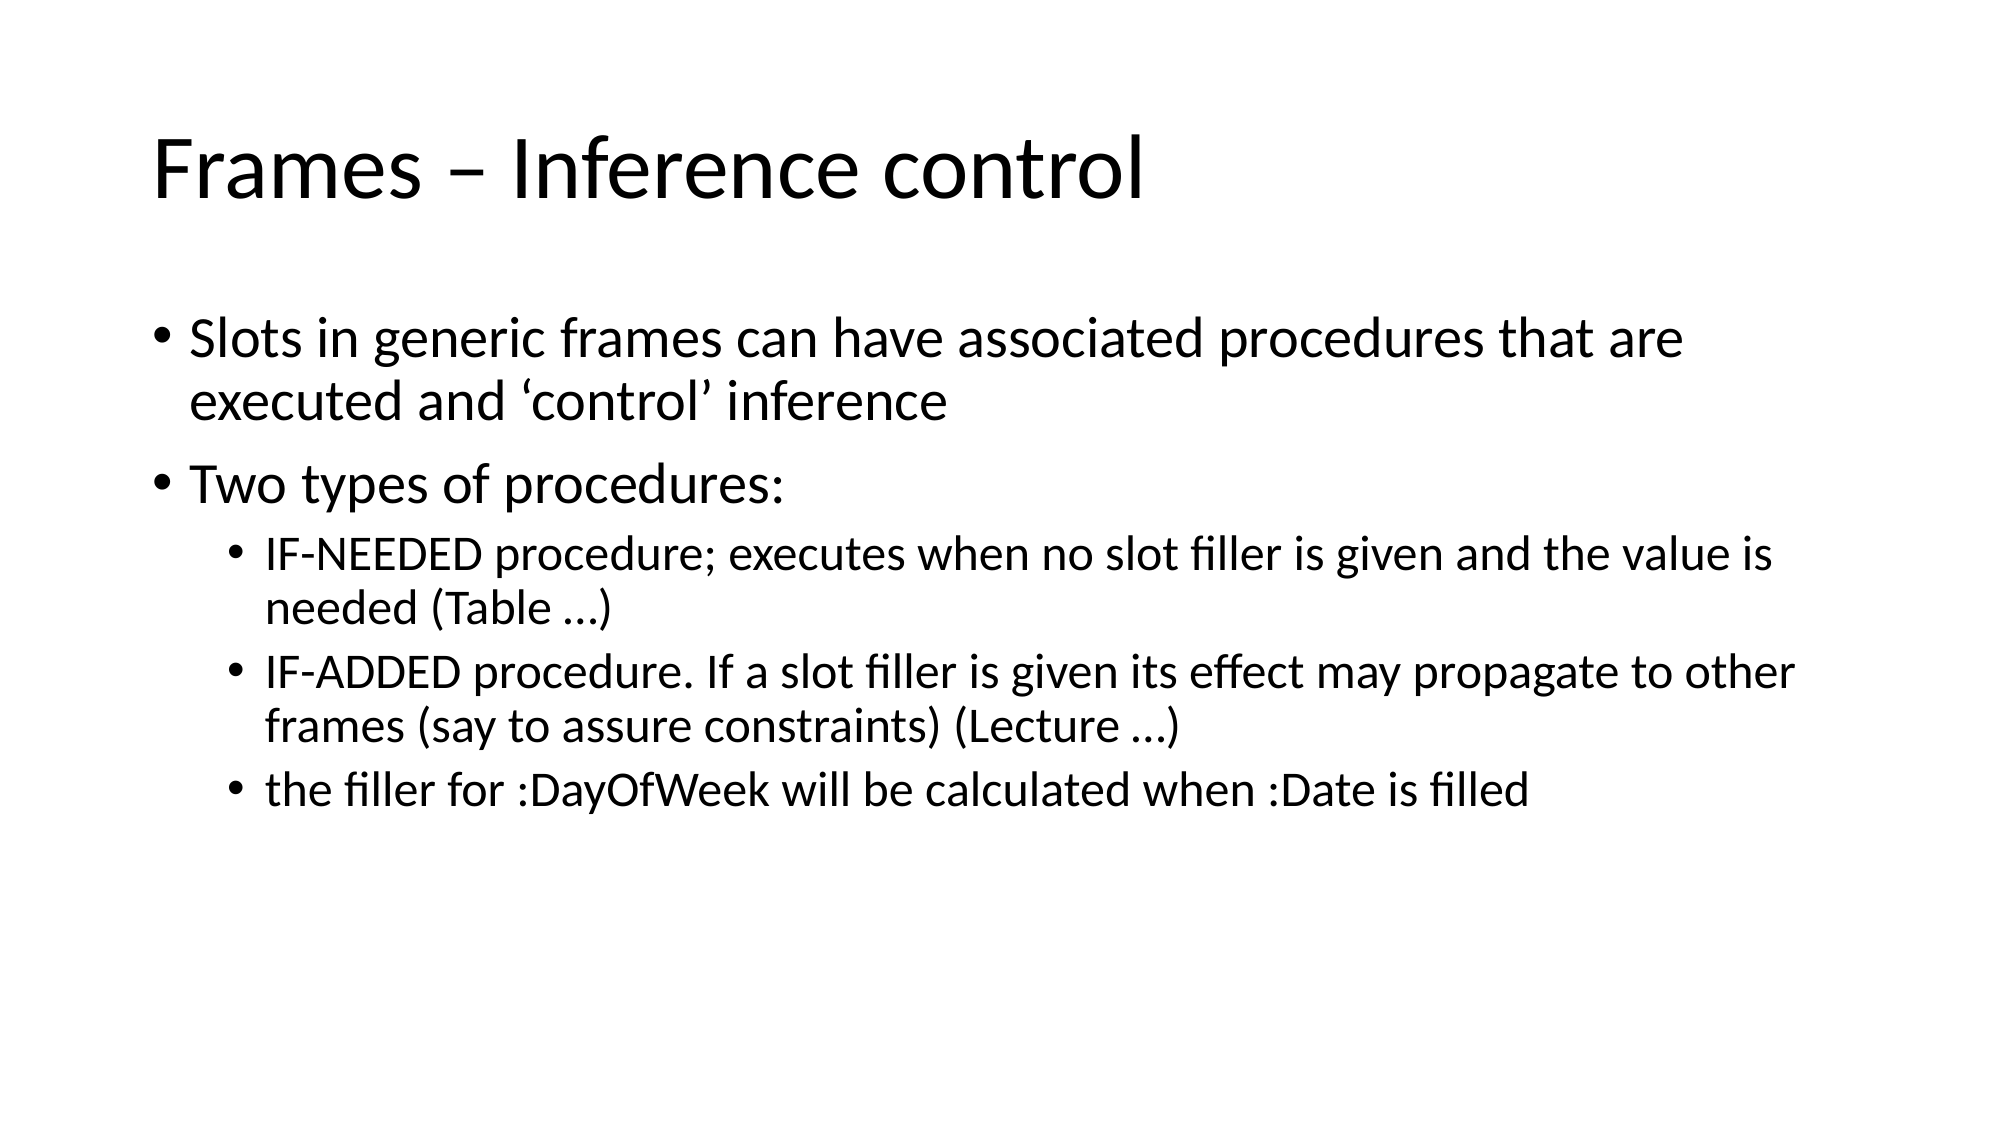

# Frames – Inference control
Slots in generic frames can have associated procedures that are executed and ‘control’ inference
Two types of procedures:
IF-NEEDED procedure; executes when no slot filler is given and the value is needed (Table …)
IF-ADDED procedure. If a slot filler is given its effect may propagate to other frames (say to assure constraints) (Lecture …)
the filler for :DayOfWeek will be calculated when :Date is filled